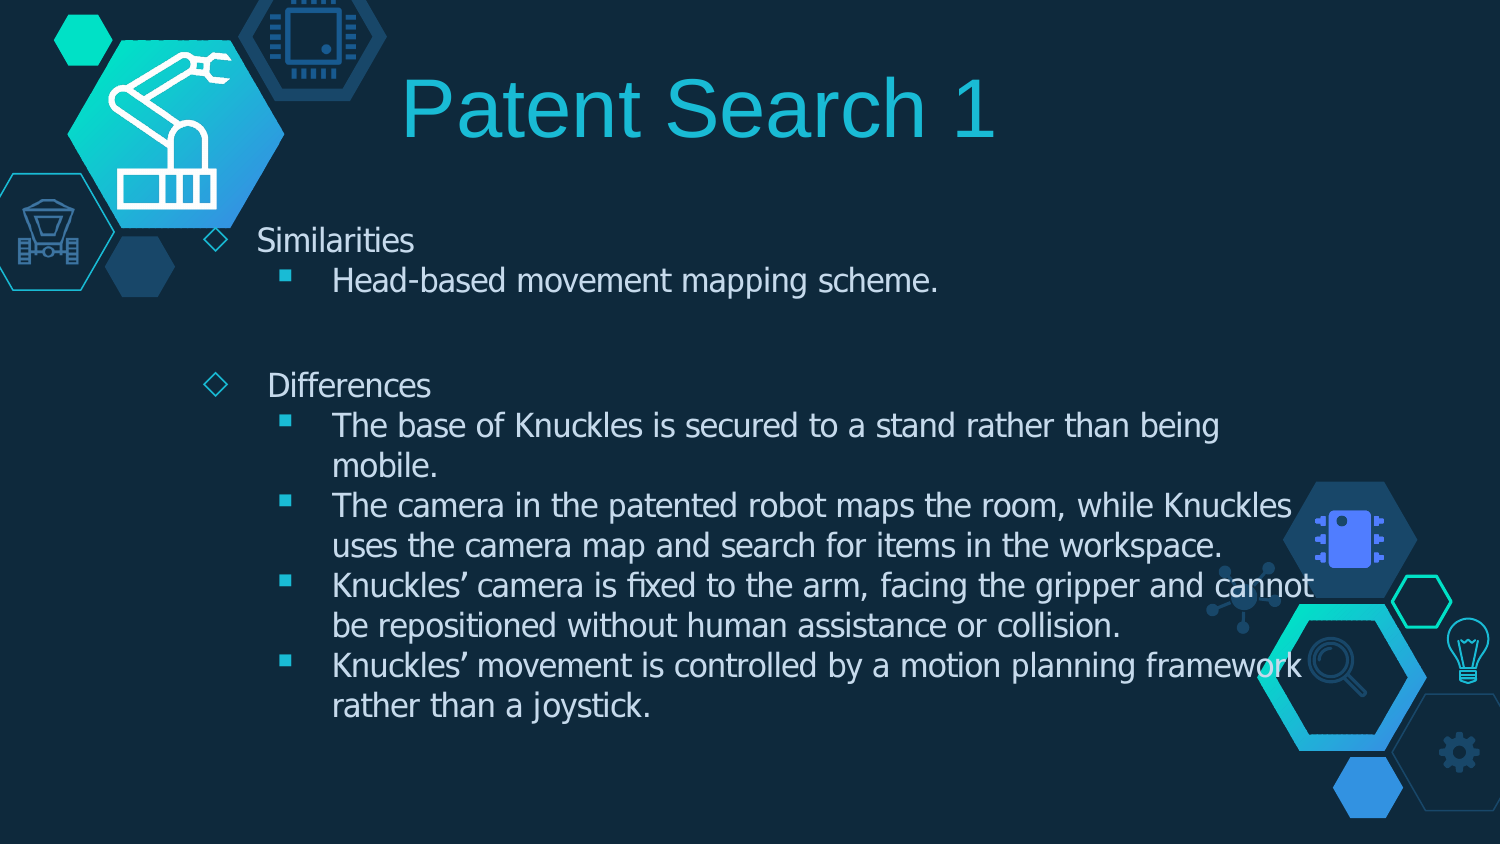

# Patent Search 1
Similarities
Head-based movement mapping scheme.

 Differences
The base of Knuckles is secured to a stand rather than being mobile.
The camera in the patented robot maps the room, while Knuckles uses the camera map and search for items in the workspace.
Knuckles’ camera is fixed to the arm, facing the gripper and cannot be repositioned without human assistance or collision.
Knuckles’ movement is controlled by a motion planning framework rather than a joystick.